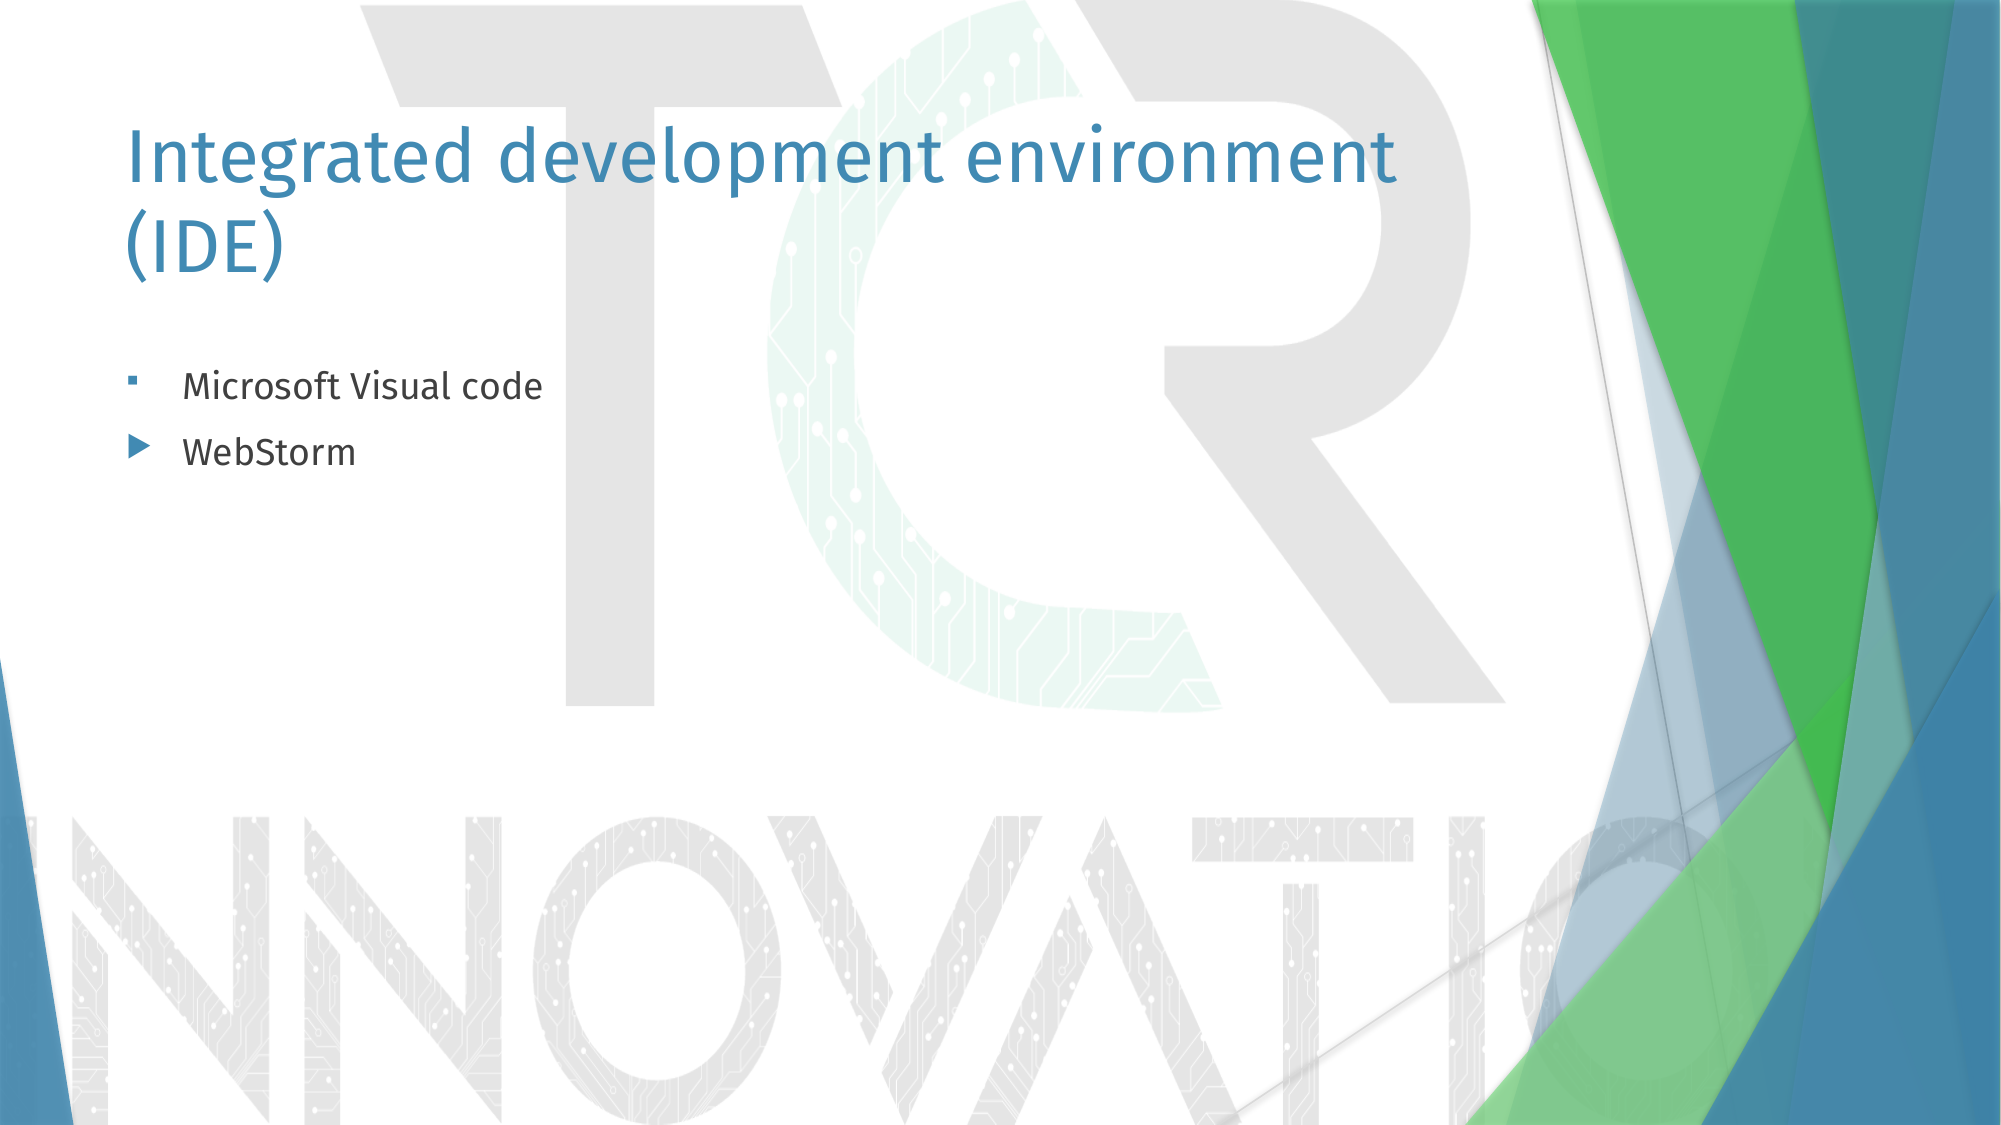

# Integrated development environment (IDE)
Microsoft Visual code
WebStorm